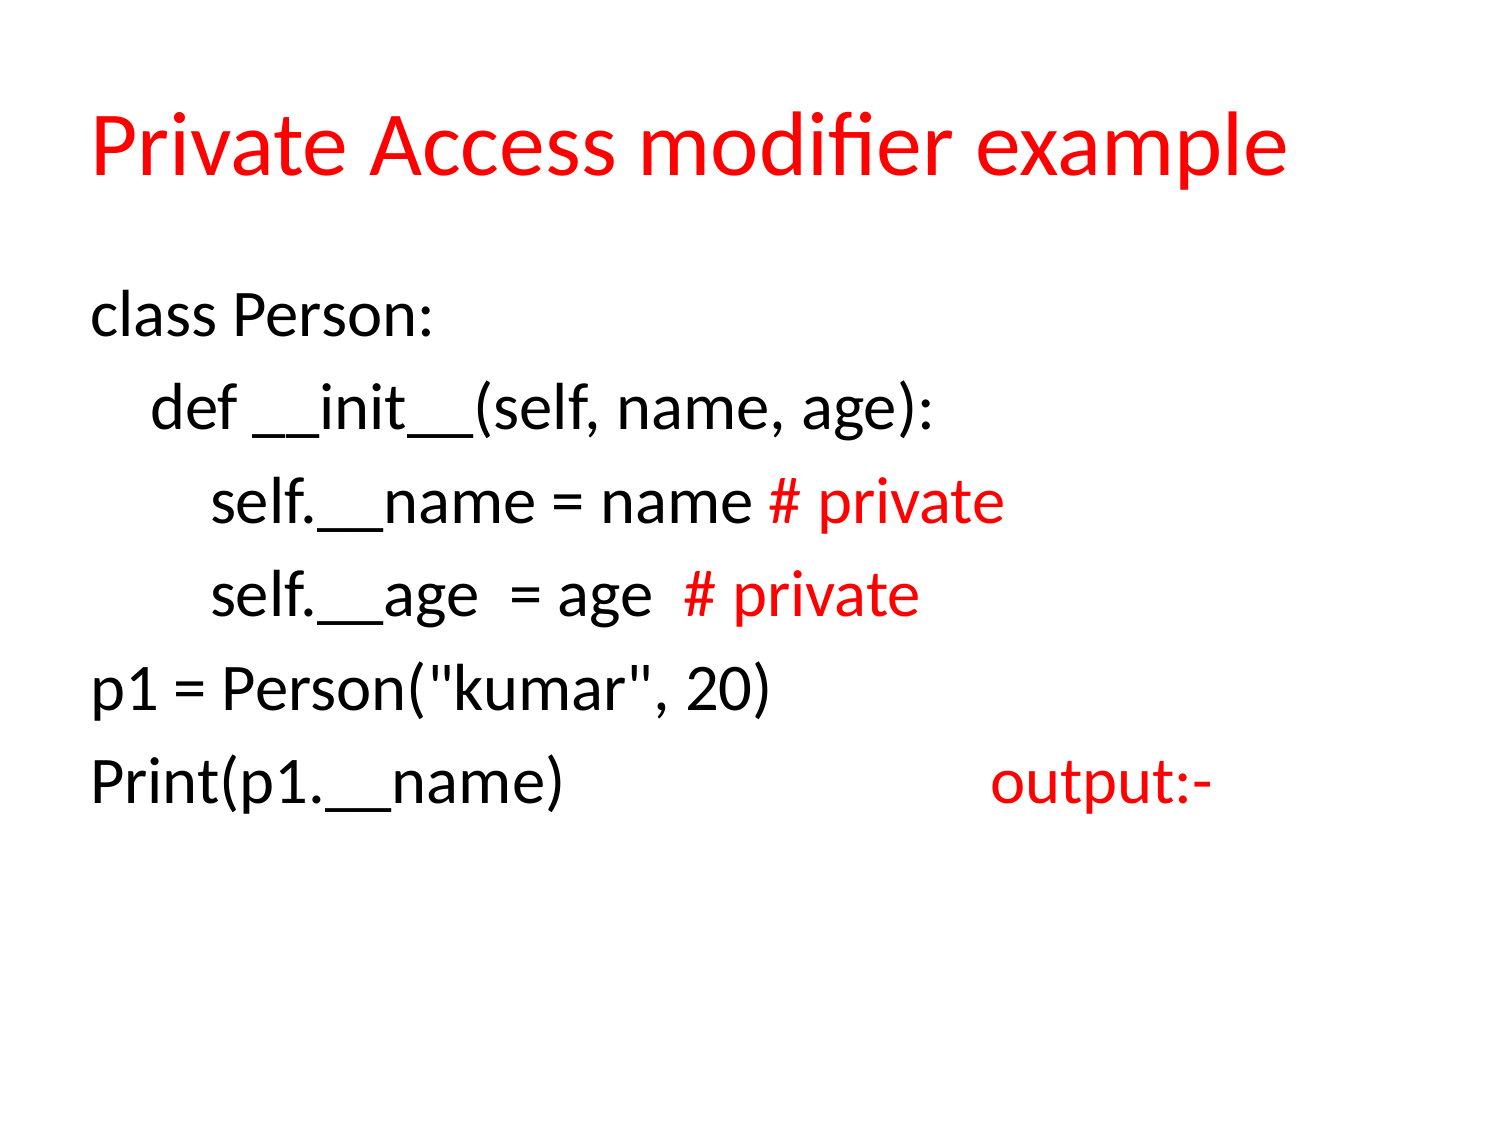

# Private Access modifier example
class Person:
    def __init__(self, name, age):
        self.__name = name # private
        self.__age  = age  # private
p1 = Person("kumar", 20)
Print(p1.__name) 			output:-